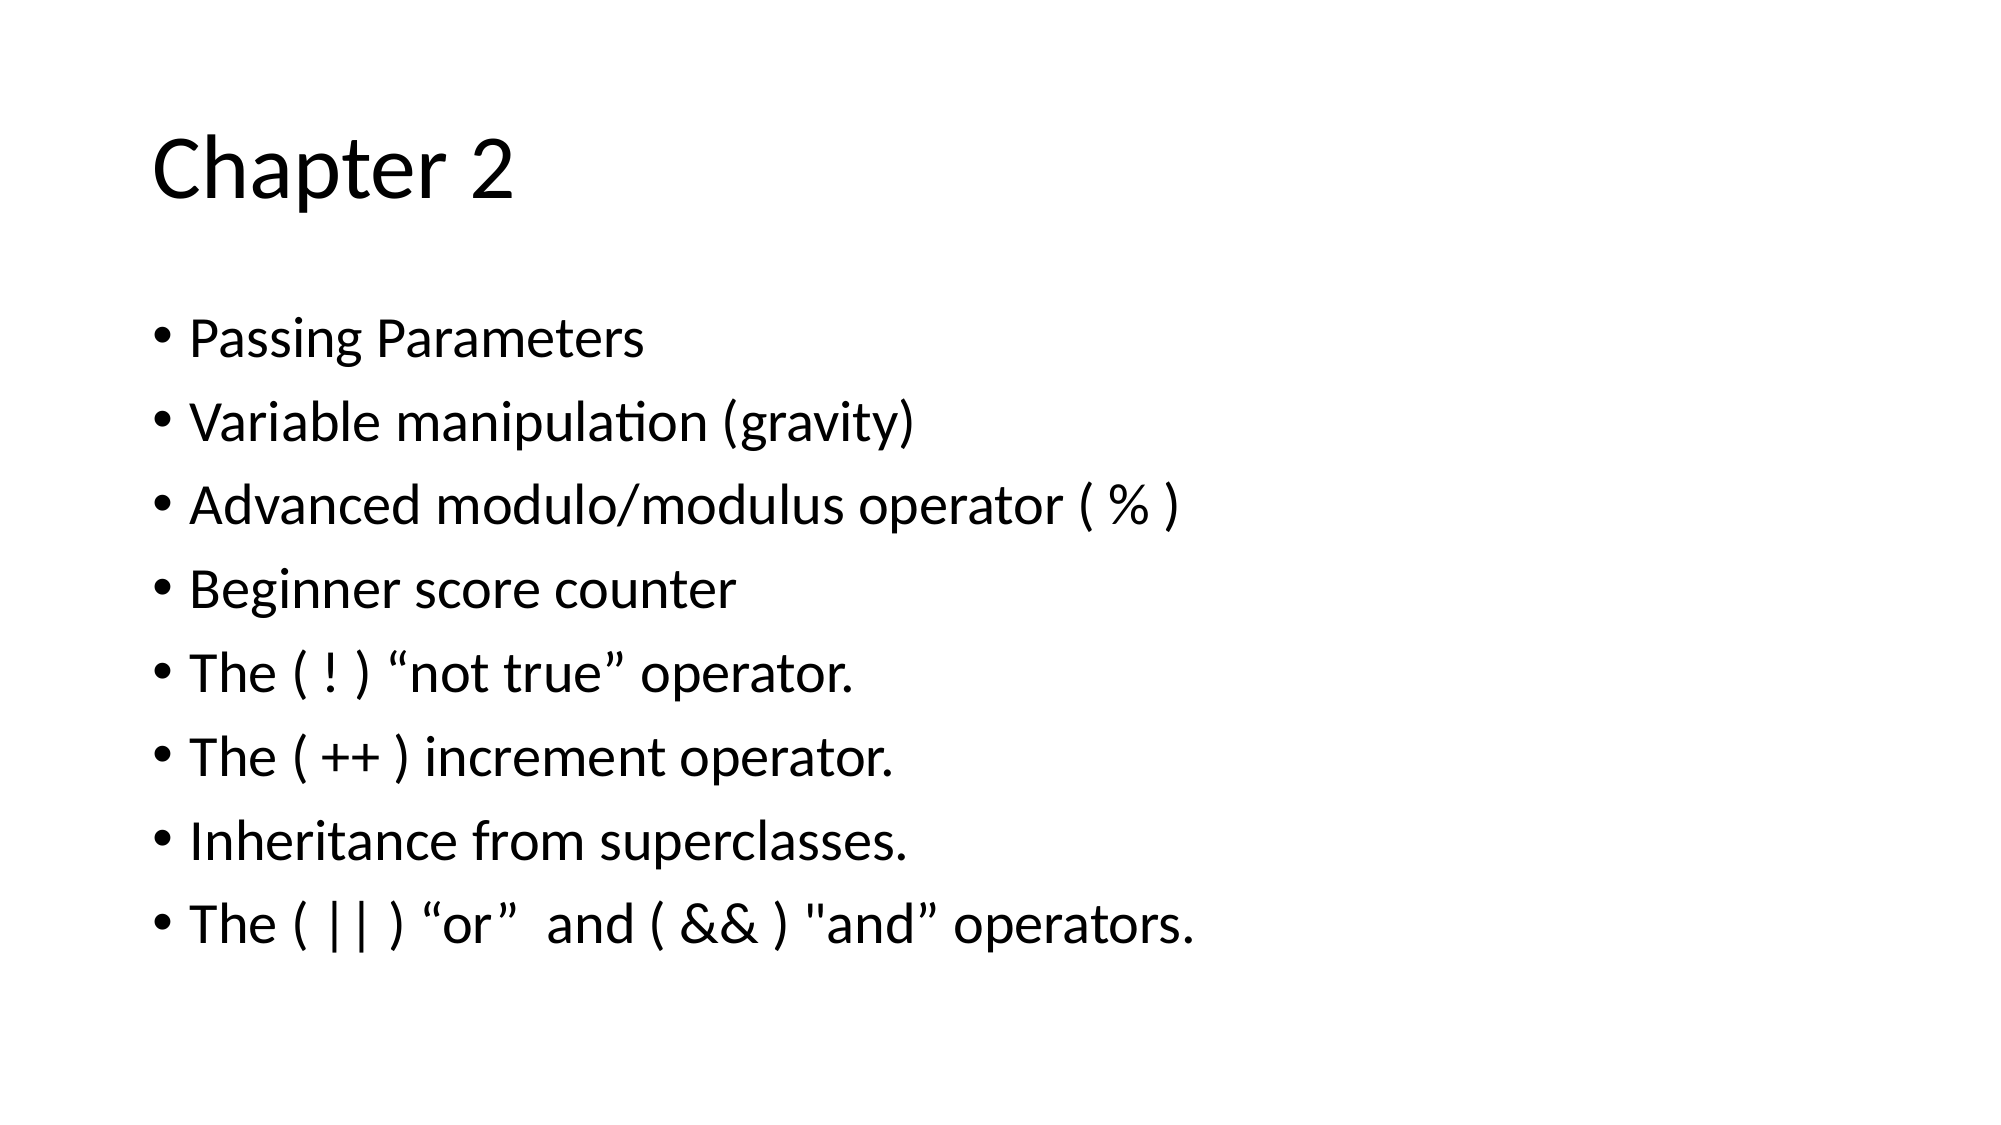

# Chapter 2
Passing Parameters
Variable manipulation (gravity)
Advanced modulo/modulus operator ( % )
Beginner score counter
The ( ! ) “not true” operator.
The ( ++ ) increment operator.
Inheritance from superclasses.
The ( || ) “or”  and ( && ) "and” operators.